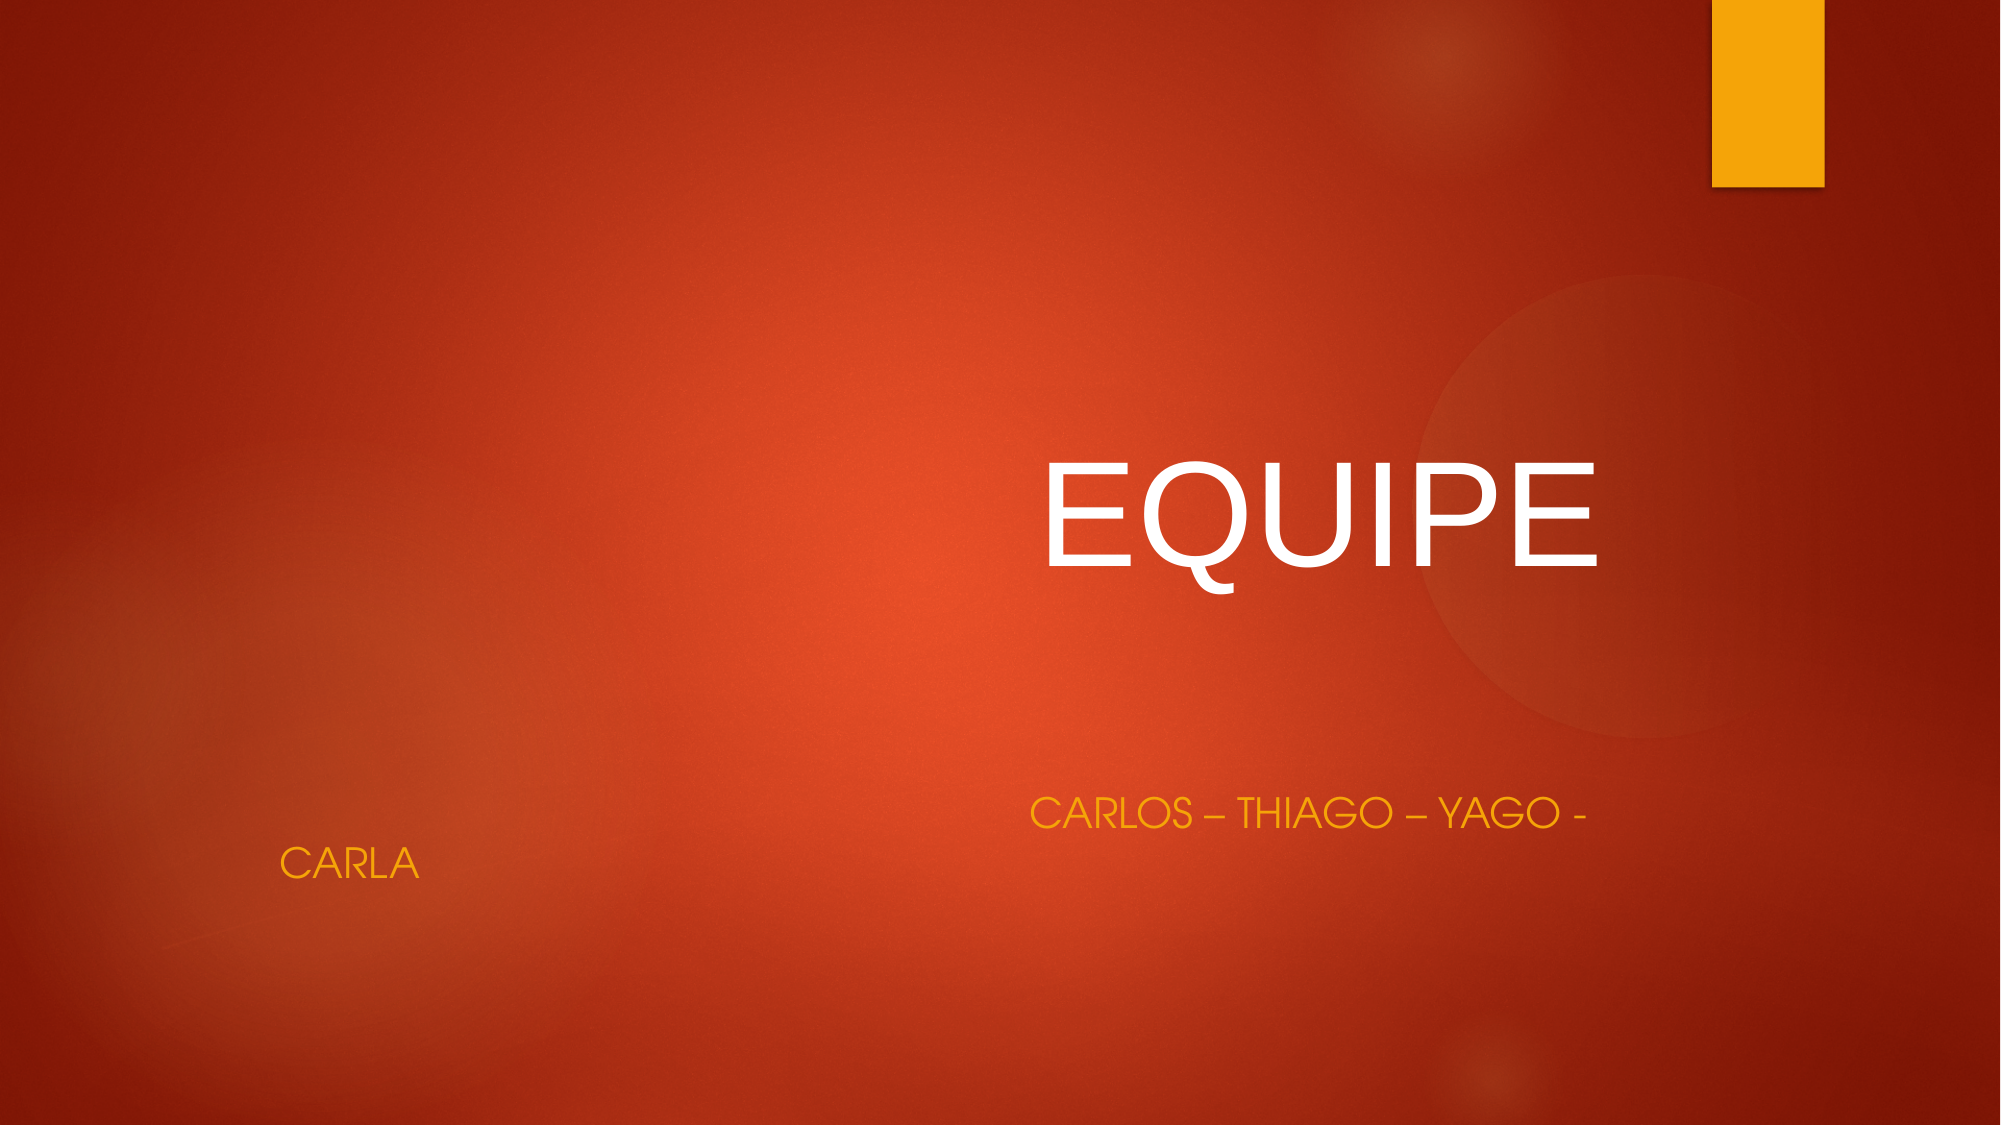

EQUIPE
					CARLOS – THIAGO – YAGO - CARLA